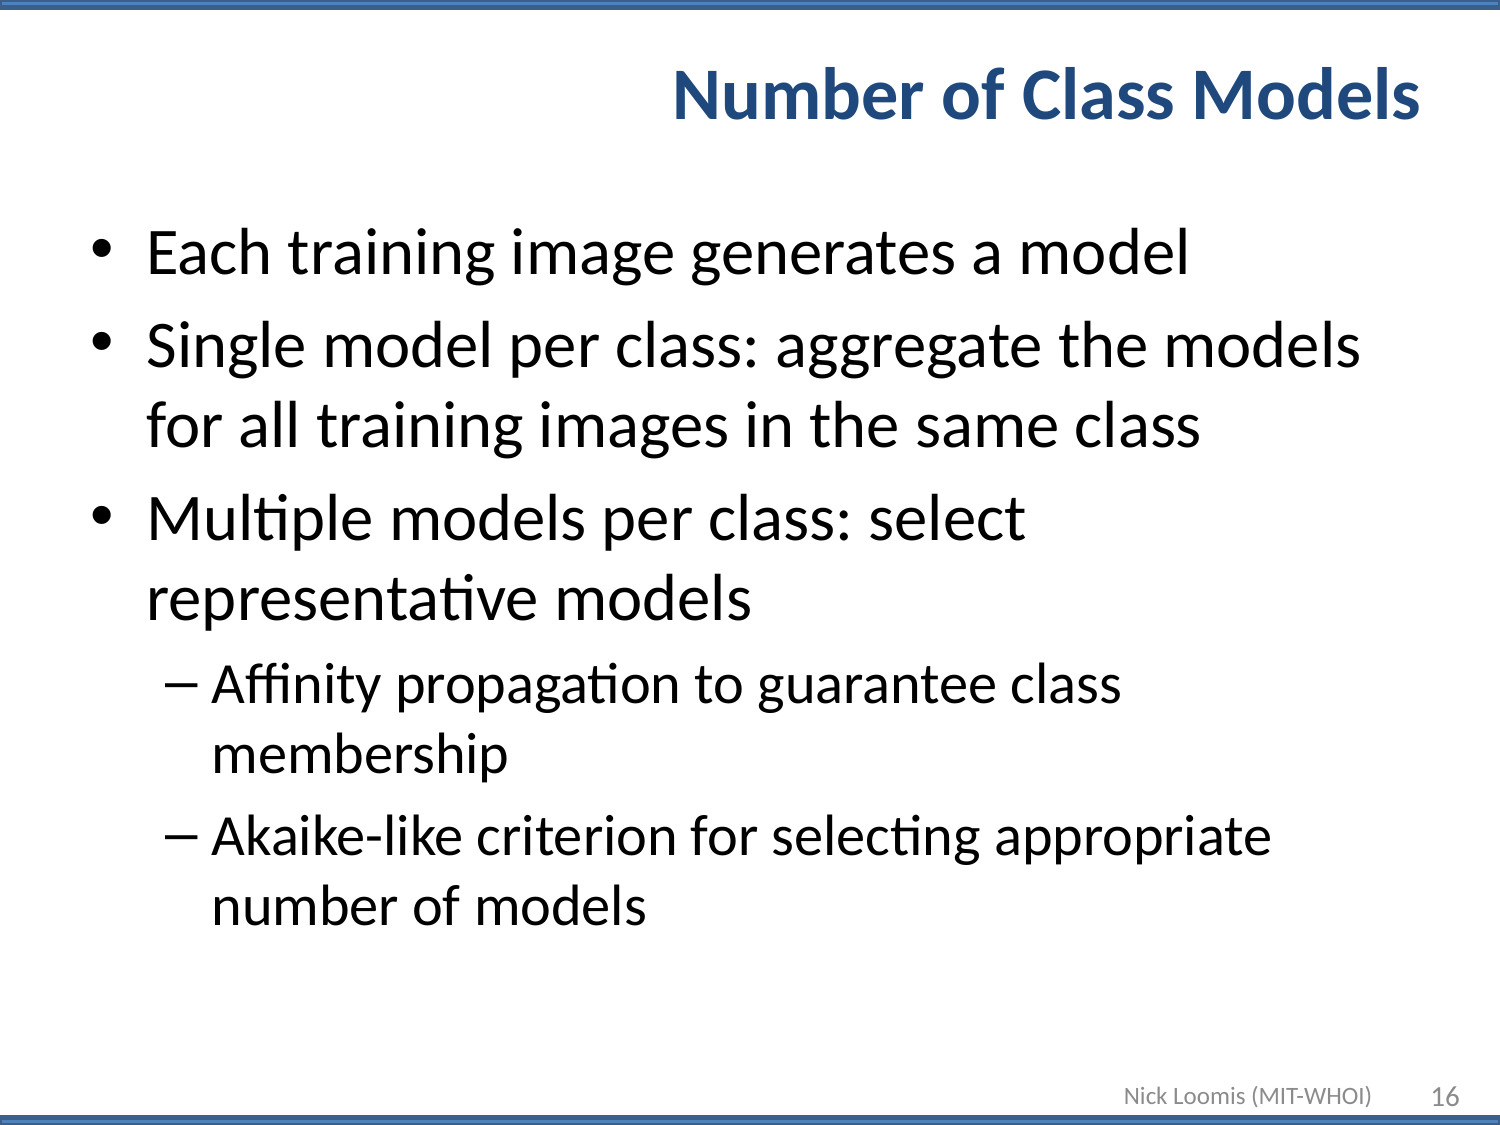

# Number of Class Models
Each training image generates a model
Single model per class: aggregate the models for all training images in the same class
Multiple models per class: select representative models
Affinity propagation to guarantee class membership
Akaike-like criterion for selecting appropriate number of models
Nick Loomis (MIT-WHOI)
16